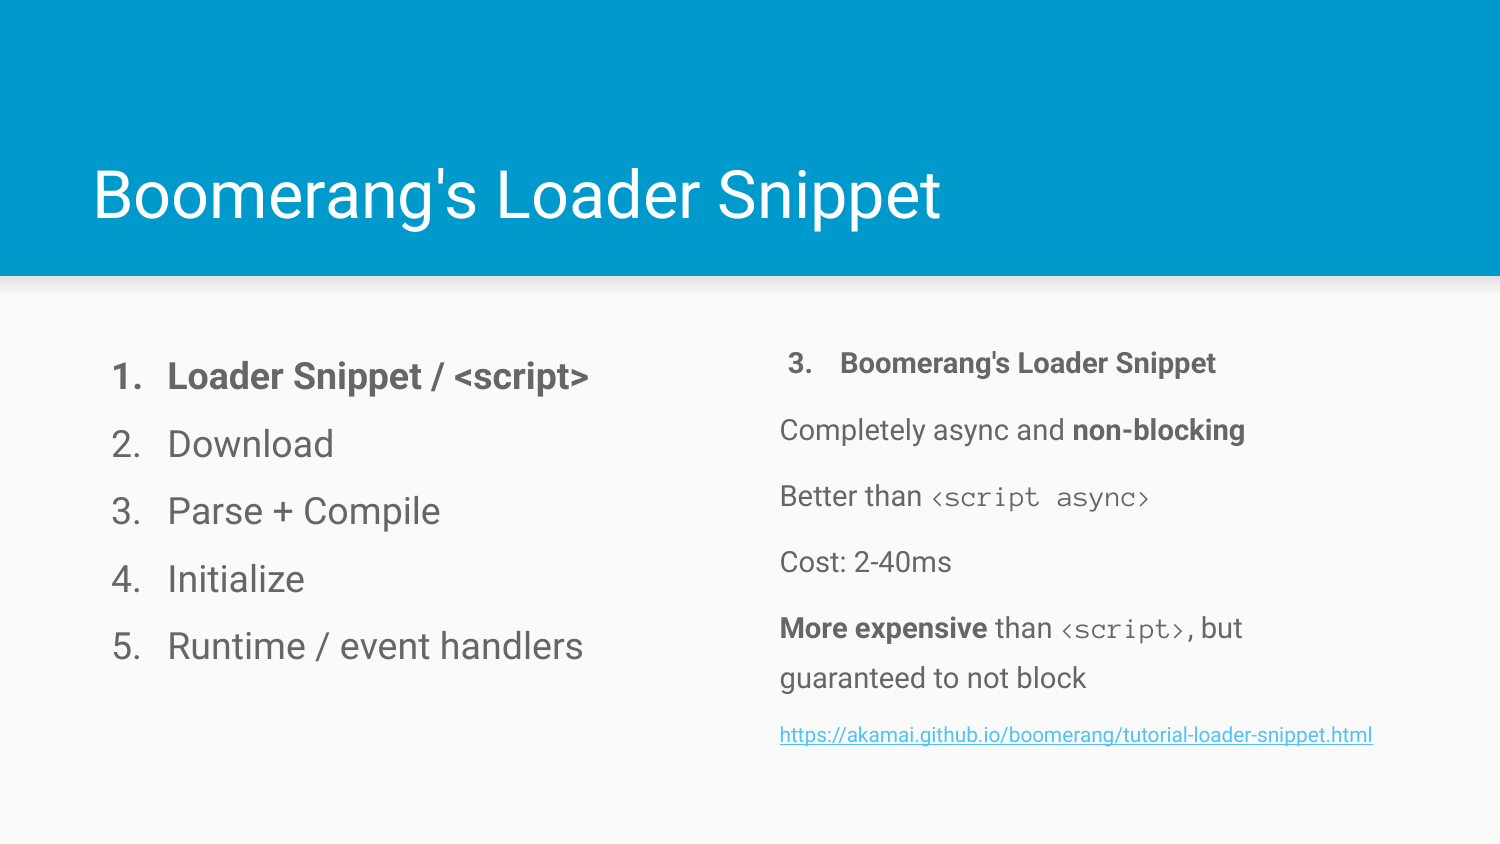

# Boomerang's Loader Snippet
Loader Snippet / <script>
Download
Parse + Compile
Initialize
Runtime / event handlers
Boomerang's Loader Snippet
Completely async and non-blocking
Better than <script async>
Cost: 2-40ms
More expensive than <script>, but guaranteed to not block
https://akamai.github.io/boomerang/tutorial-loader-snippet.html